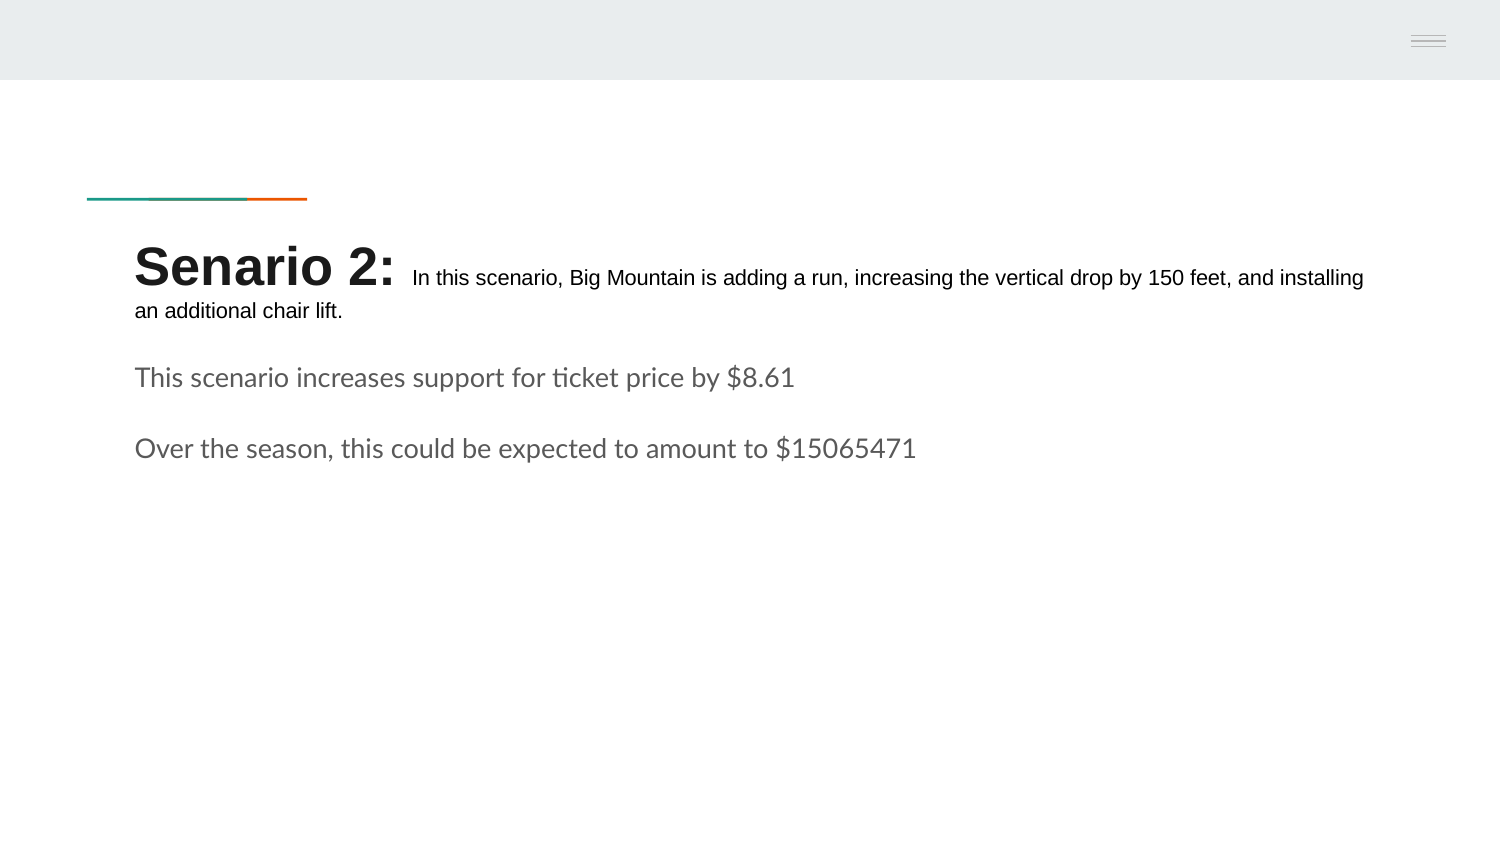

# Senario 2: In this scenario, Big Mountain is adding a run, increasing the vertical drop by 150 feet, and installing an additional chair lift.
This scenario increases support for ticket price by $8.61
Over the season, this could be expected to amount to $15065471